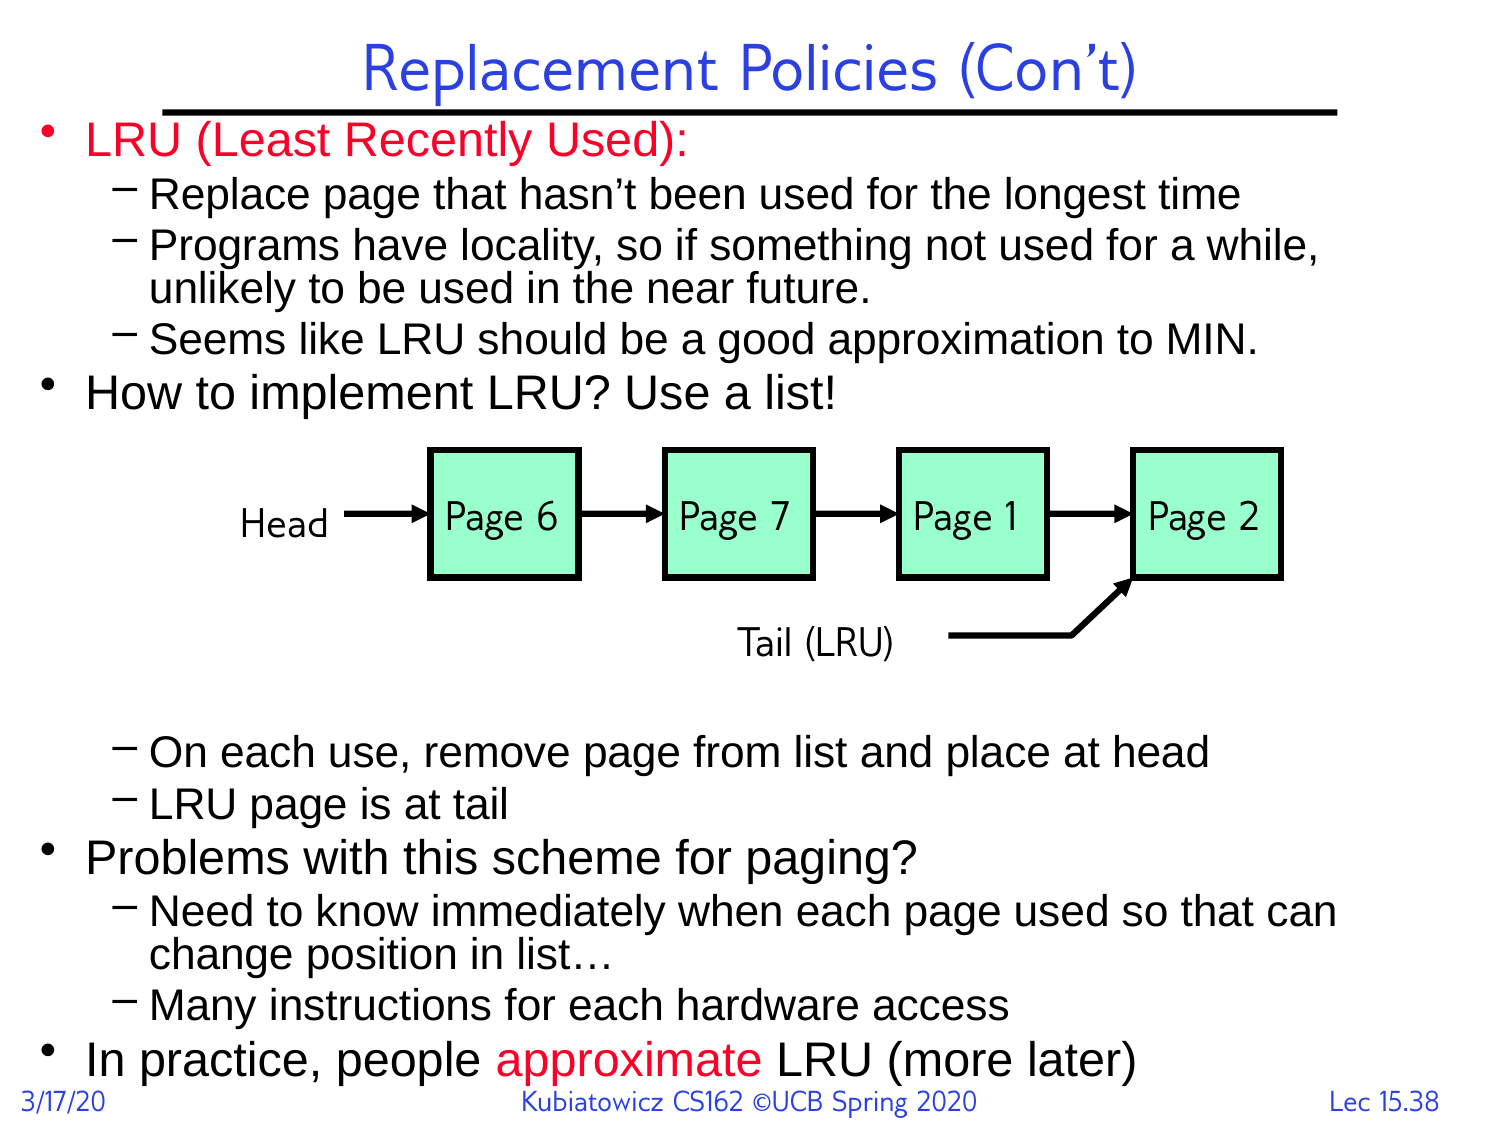

# Replacement Policies (Con’t)
LRU (Least Recently Used):
Replace page that hasn’t been used for the longest time
Programs have locality, so if something not used for a while, unlikely to be used in the near future.
Seems like LRU should be a good approximation to MIN.
How to implement LRU? Use a list!

On each use, remove page from list and place at head
LRU page is at tail
Problems with this scheme for paging?
Need to know immediately when each page used so that can change position in list…
Many instructions for each hardware access
In practice, people approximate LRU (more later)
Page 6
Page 7
Page 1
Page 2
Head

Tail (LRU)